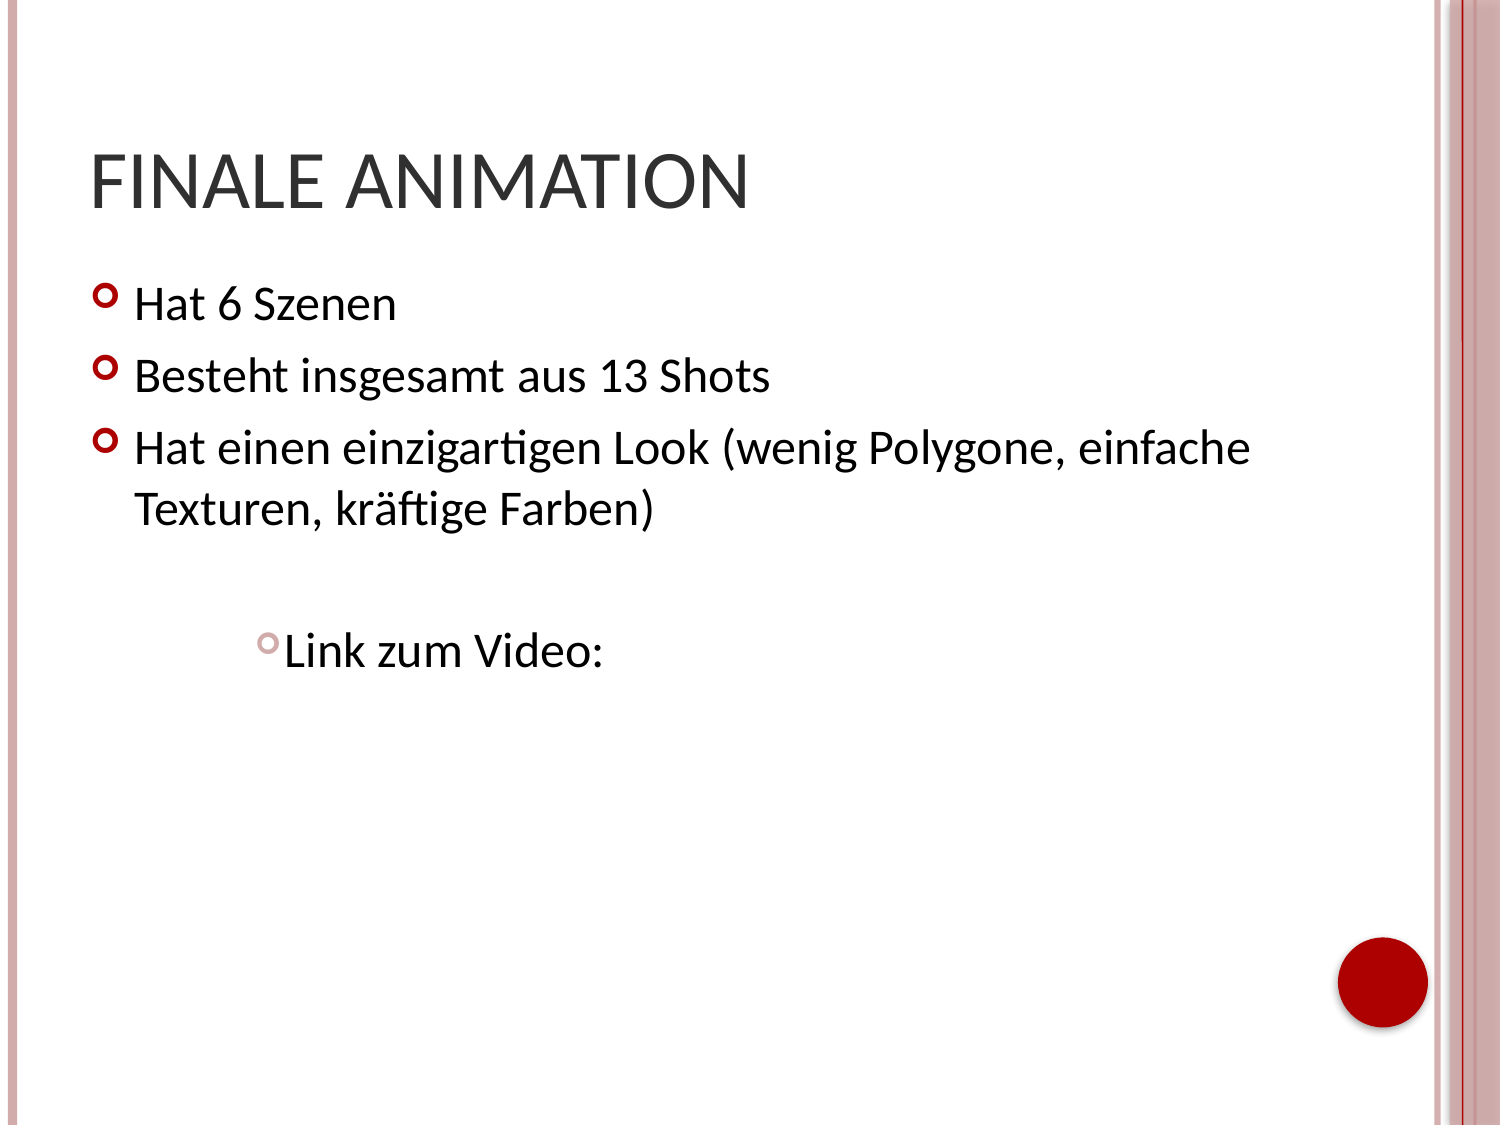

# Finale Animation
Hat 6 Szenen
Besteht insgesamt aus 13 Shots
Hat einen einzigartigen Look (wenig Polygone, einfache Texturen, kräftige Farben)

Link zum Video: